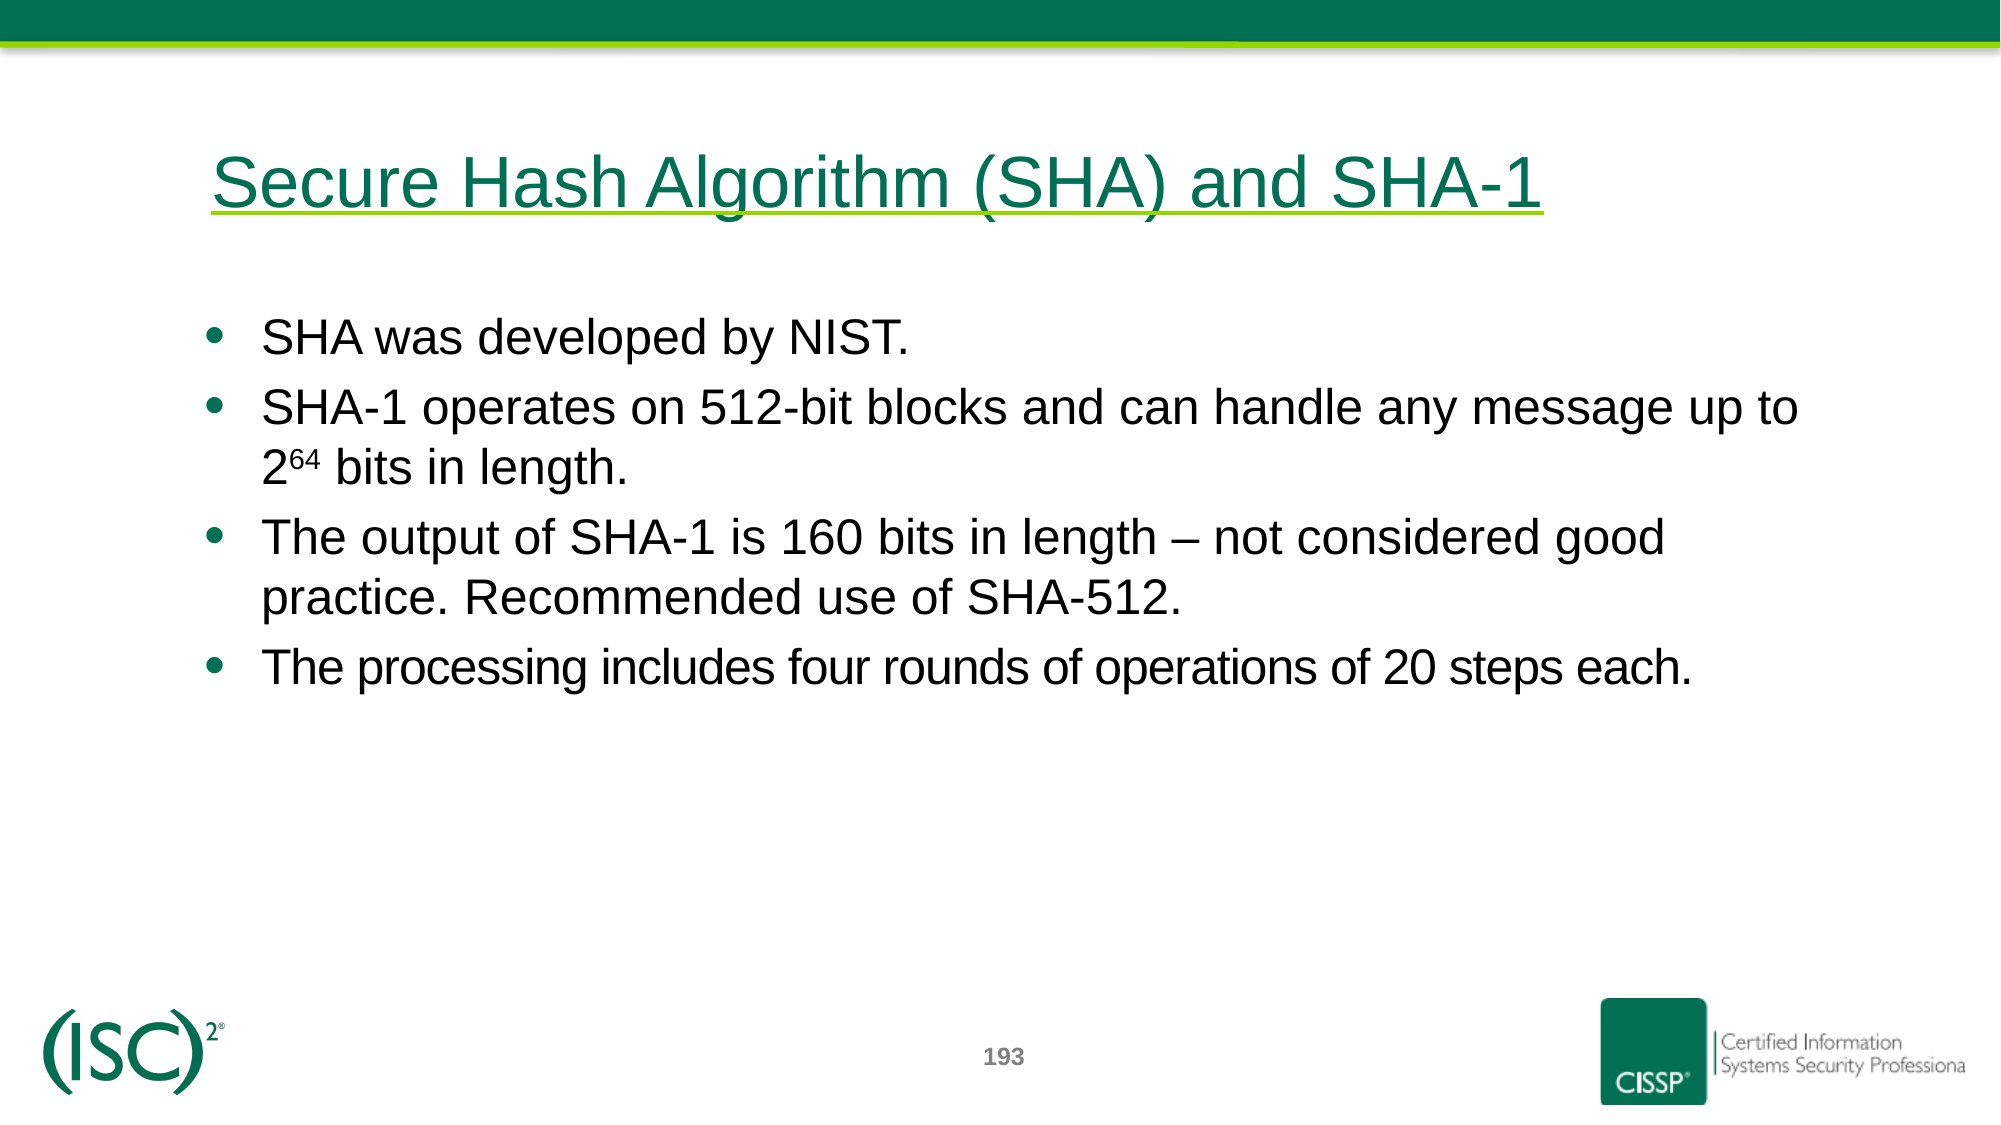

Secure Hash Algorithm (SHA) and SHA-1
SHA was developed by NIST.
SHA-1 operates on 512-bit blocks and can handle any message up to 264 bits in length.
The output of SHA-1 is 160 bits in length – not considered good practice. Recommended use of SHA-512.
The processing includes four rounds of operations of 20 steps each.